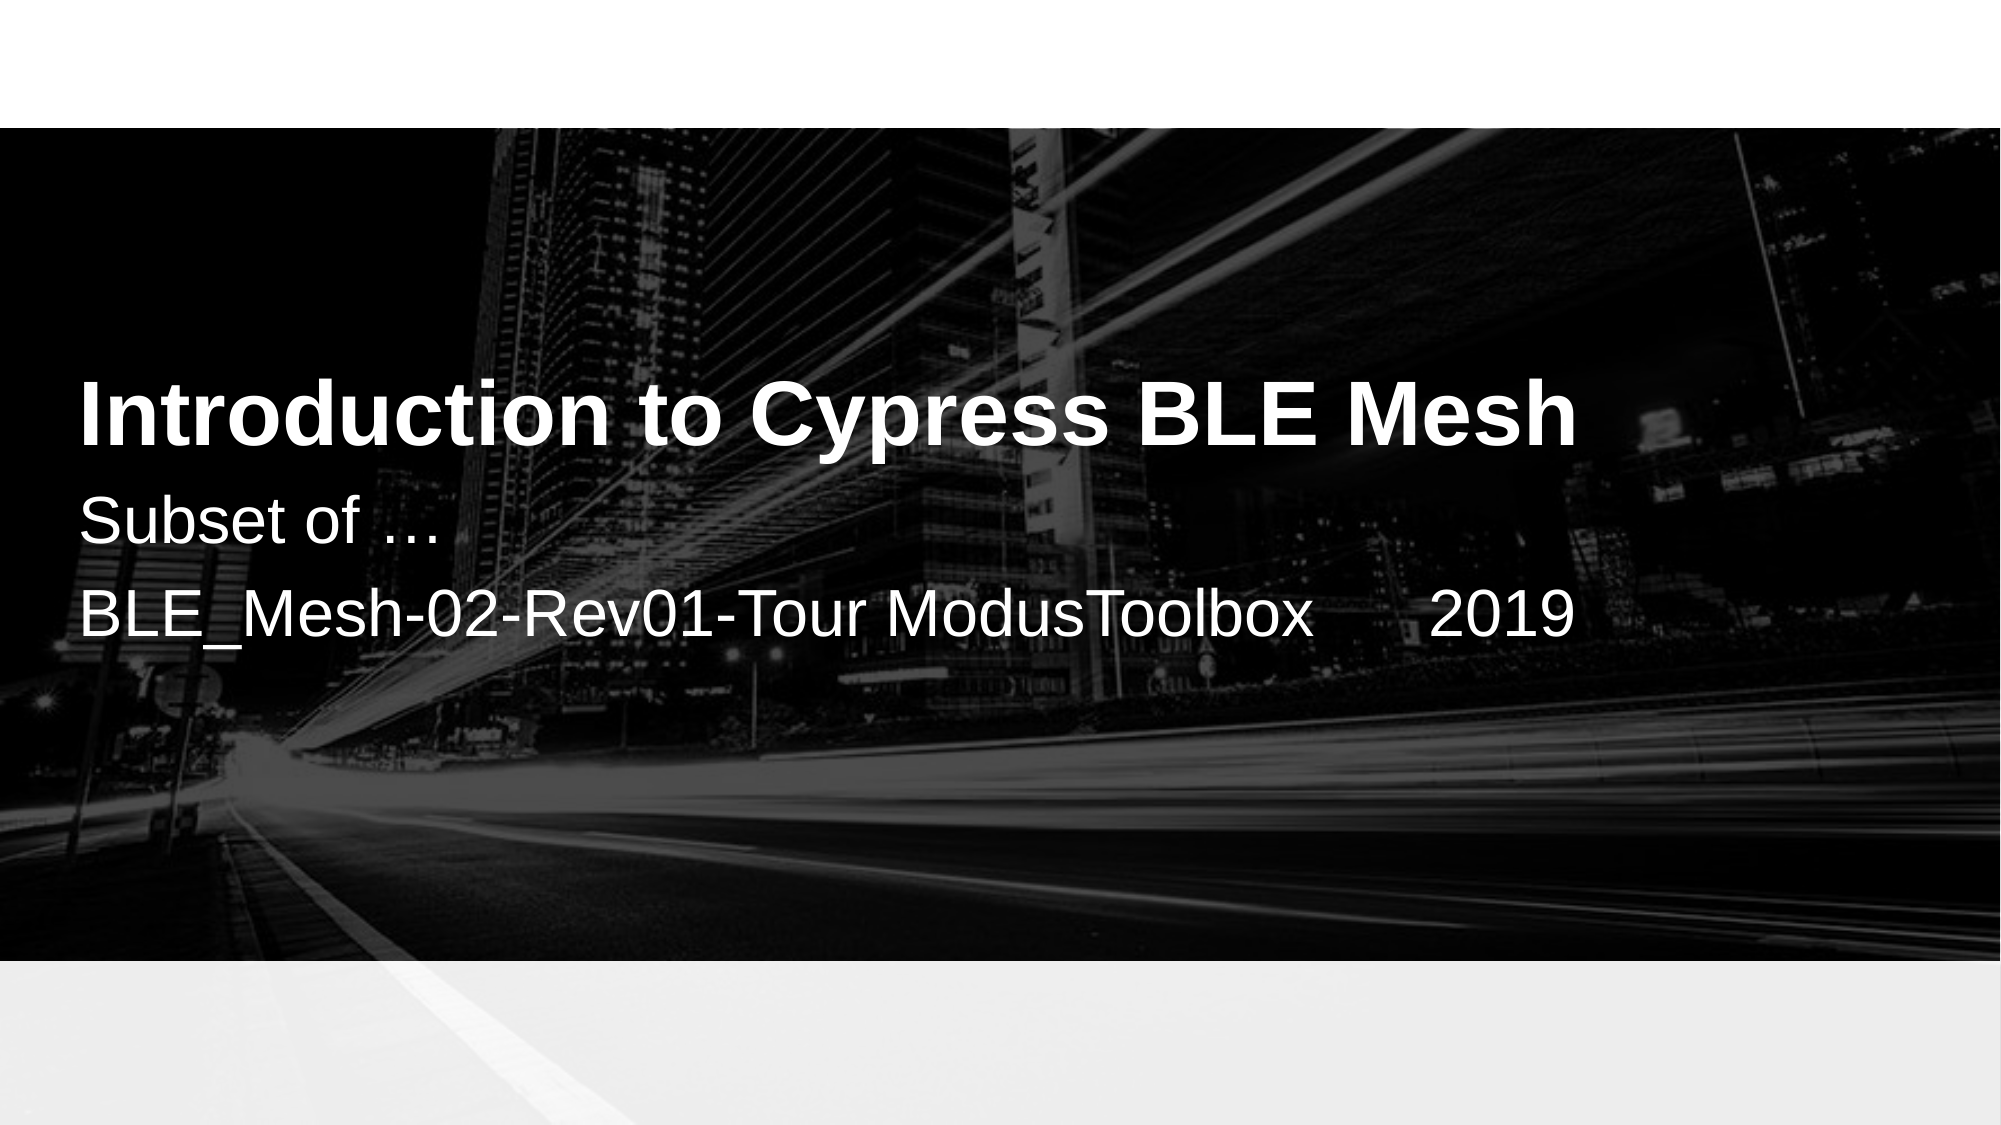

Introduction to Cypress BLE Mesh
Subset of …
BLE_Mesh-02-Rev01-Tour ModusToolbox	2019